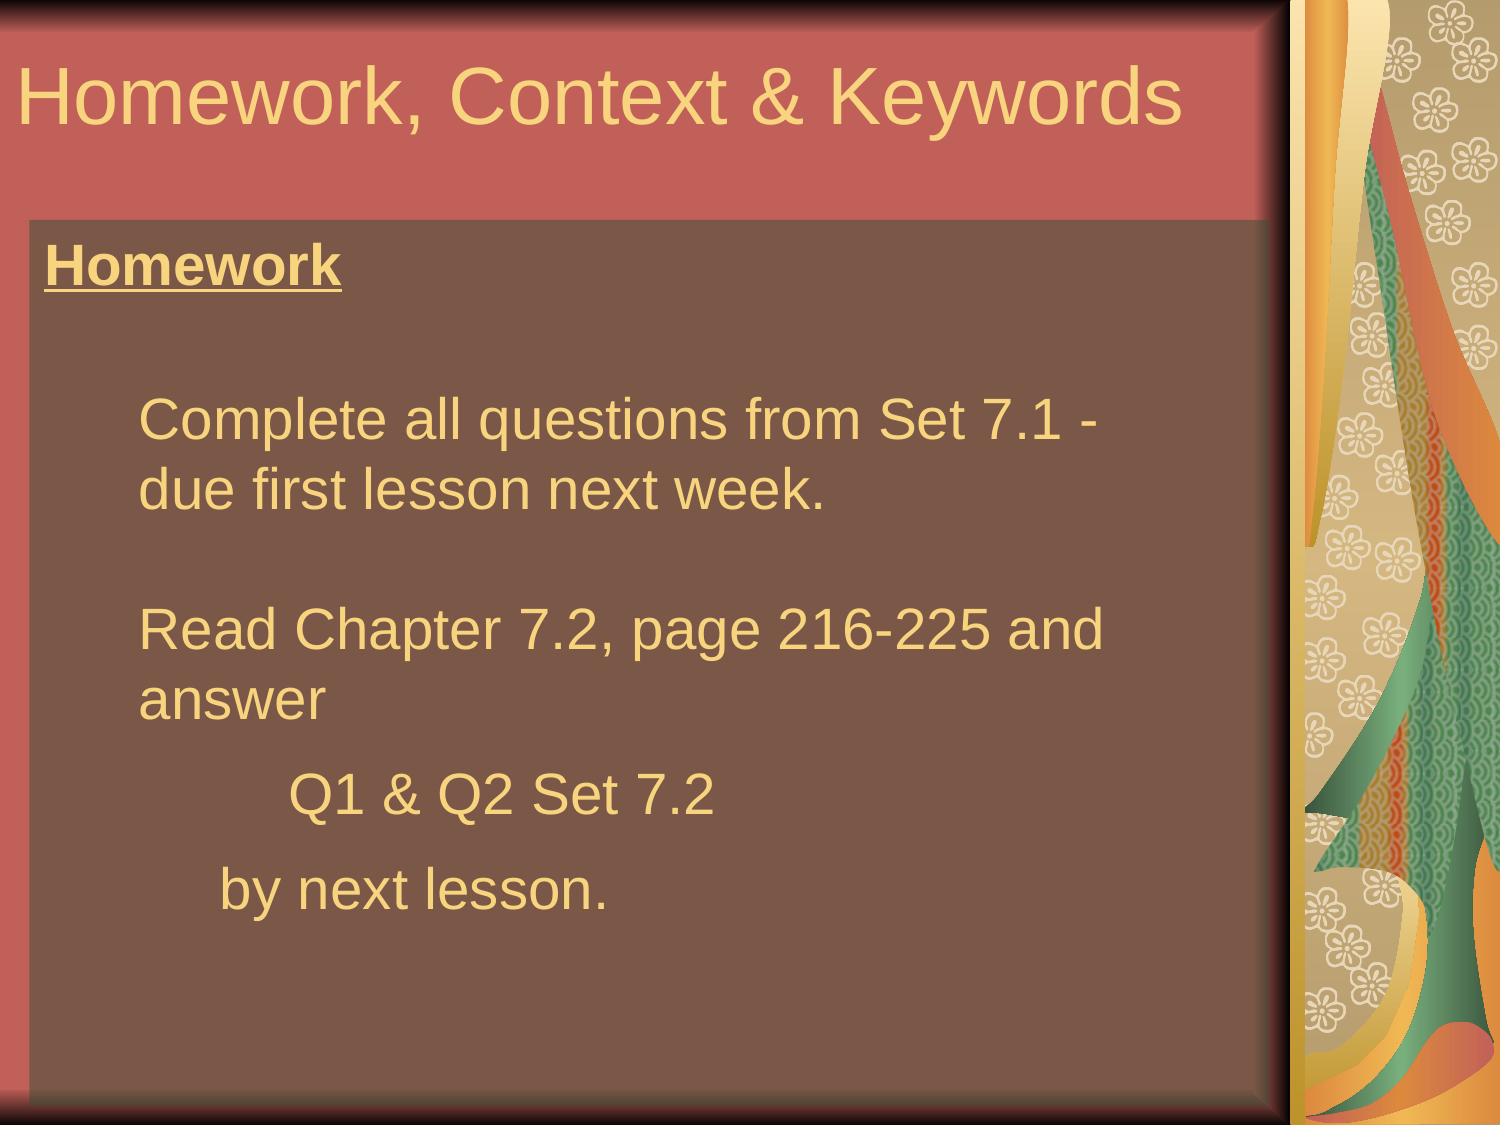

# Homework, Context & Keywords
Homework

Complete all questions from Set 7.1 - due first lesson next week.

Read Chapter 7.2, page 216-225 and answer
	Q1 & Q2 Set 7.2
     by next lesson.